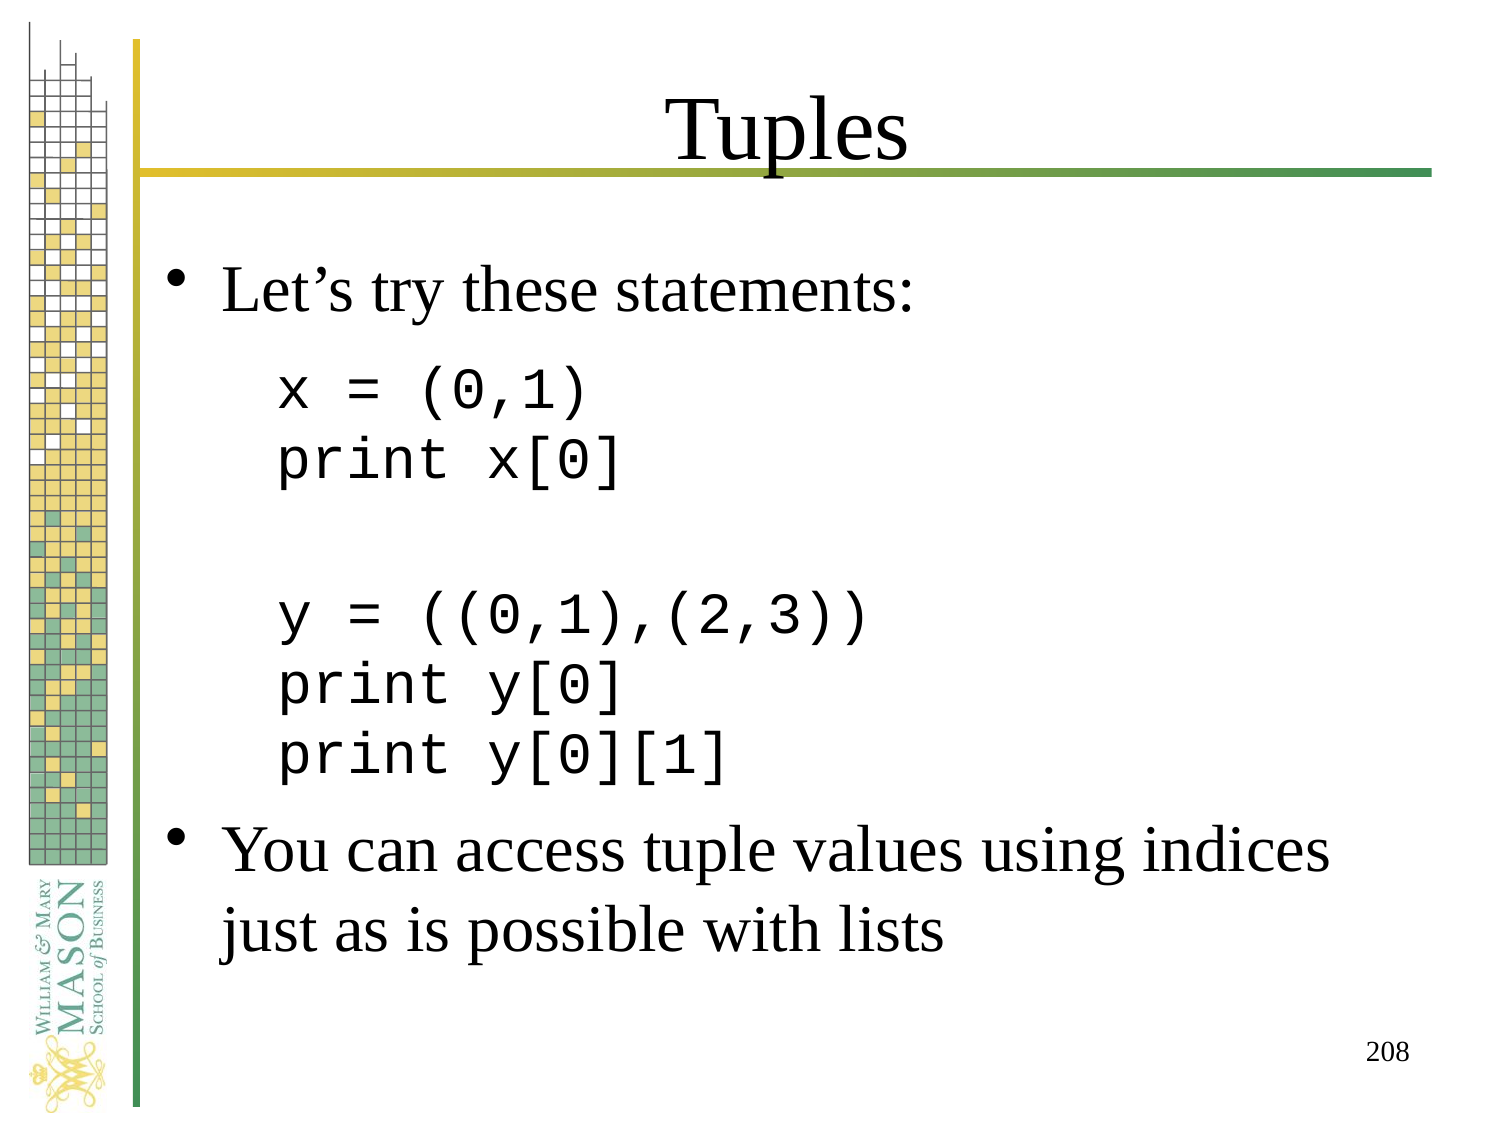

# Tuples
Let’s try these statements:

You can access tuple values using indices just as is possible with lists
x = (0,1)
print x[0]
y = ((0,1),(2,3))
print y[0]
print y[0][1]
208